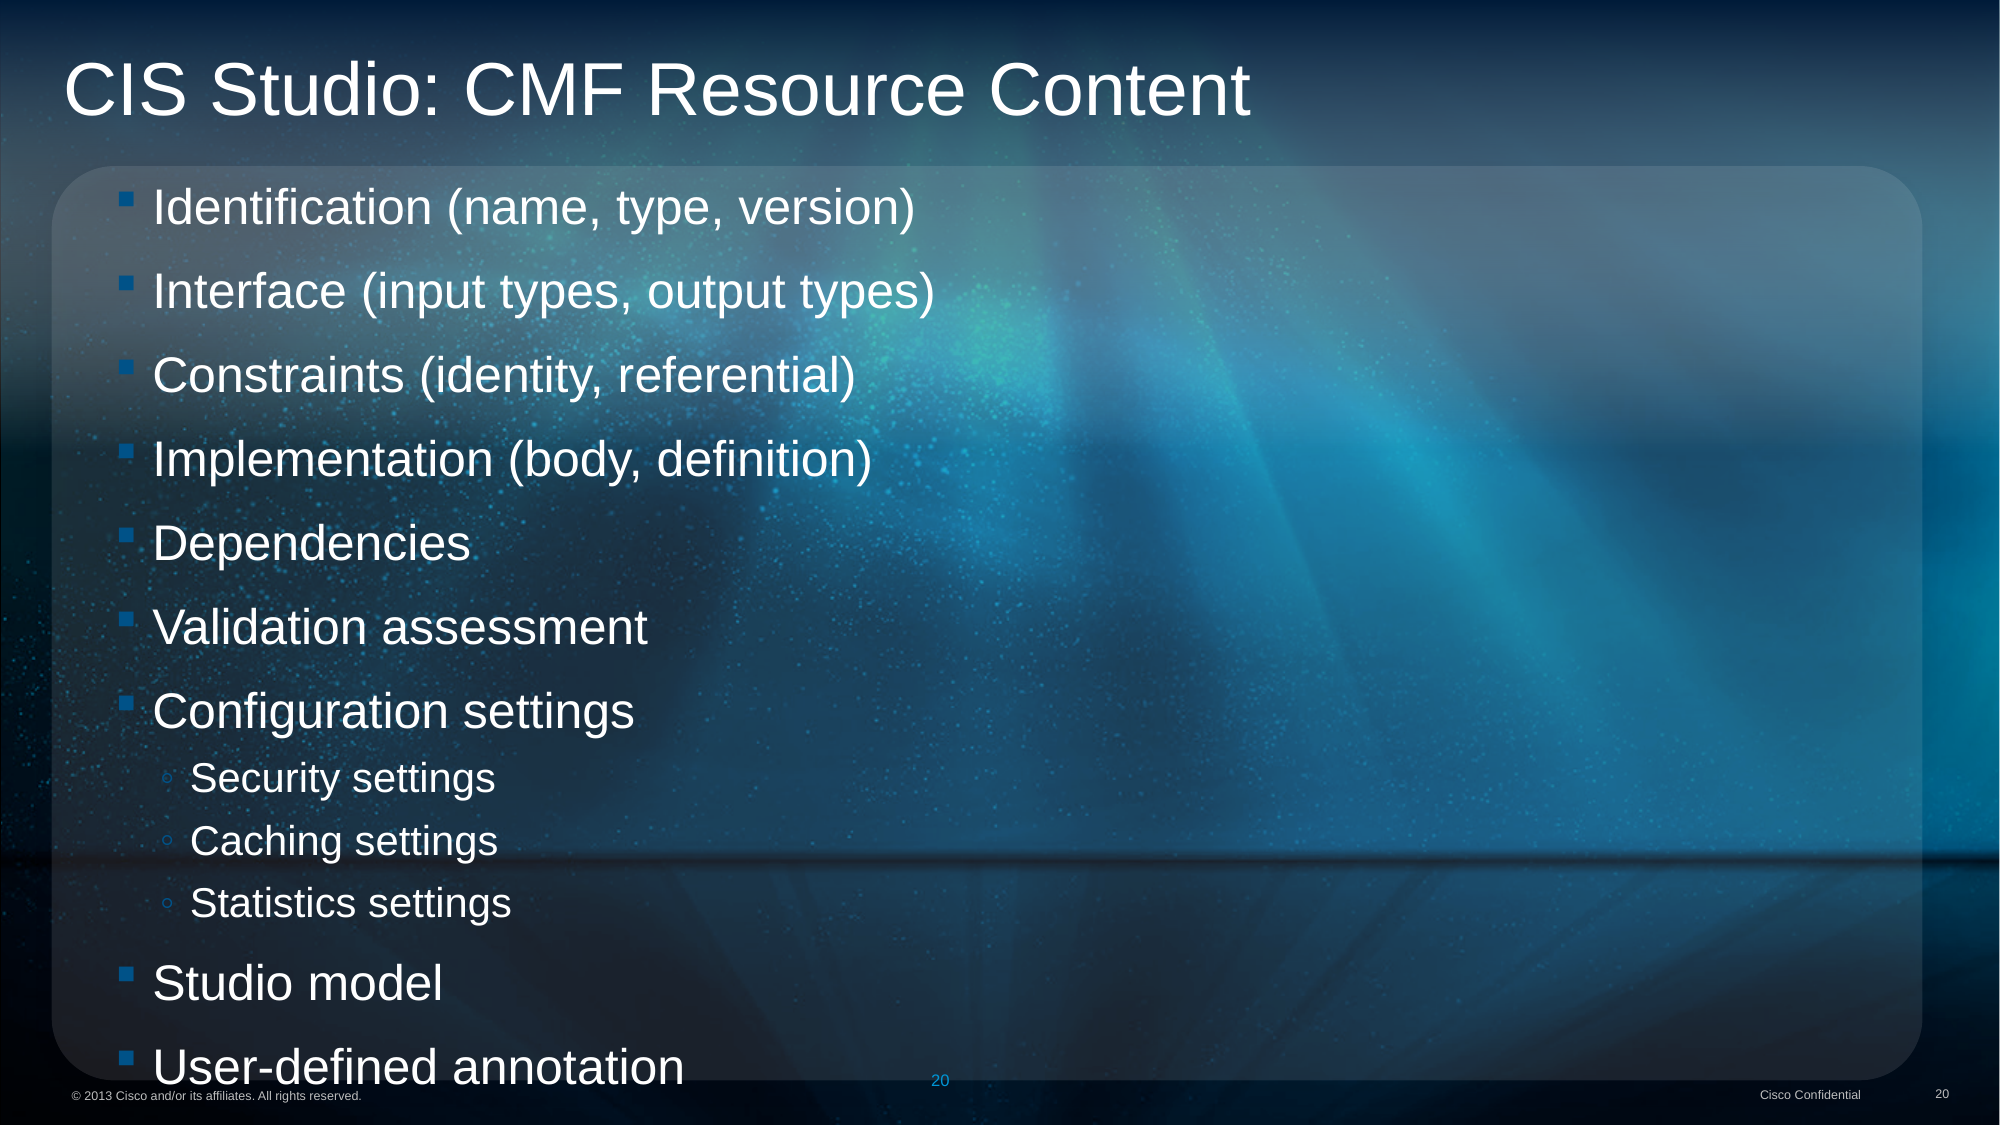

# CIS Studio: CMF Resource Content

Identification (name, type, version)
Interface (input types, output types)
Constraints (identity, referential)
Implementation (body, definition)
Dependencies
Validation assessment
Configuration settings
Security settings
Caching settings
Statistics settings
Studio model
User-defined annotation

20